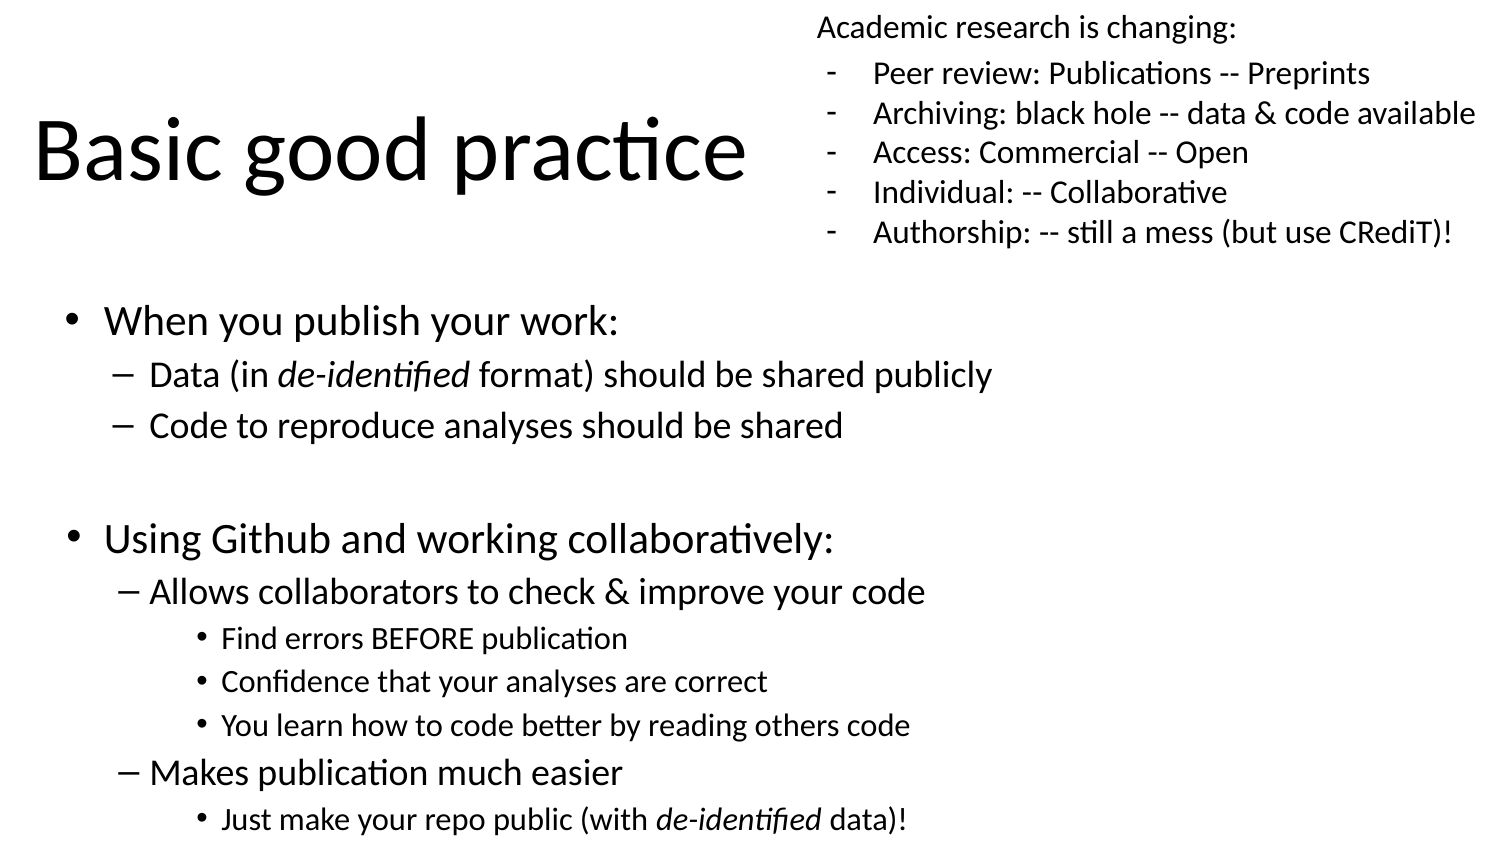

Academic research is changing:
Peer review: Publications -- Preprints
Archiving: black hole -- data & code available
Access: Commercial -- Open
Individual: -- Collaborative
Authorship: -- still a mess (but use CRediT)!

# Basic good practice
When you publish your work:
Data (in de-identified format) should be shared publicly
Code to reproduce analyses should be shared

Using Github and working collaboratively:
Allows collaborators to check & improve your code
Find errors BEFORE publication
Confidence that your analyses are correct
You learn how to code better by reading others code
Makes publication much easier
Just make your repo public (with de-identified data)!